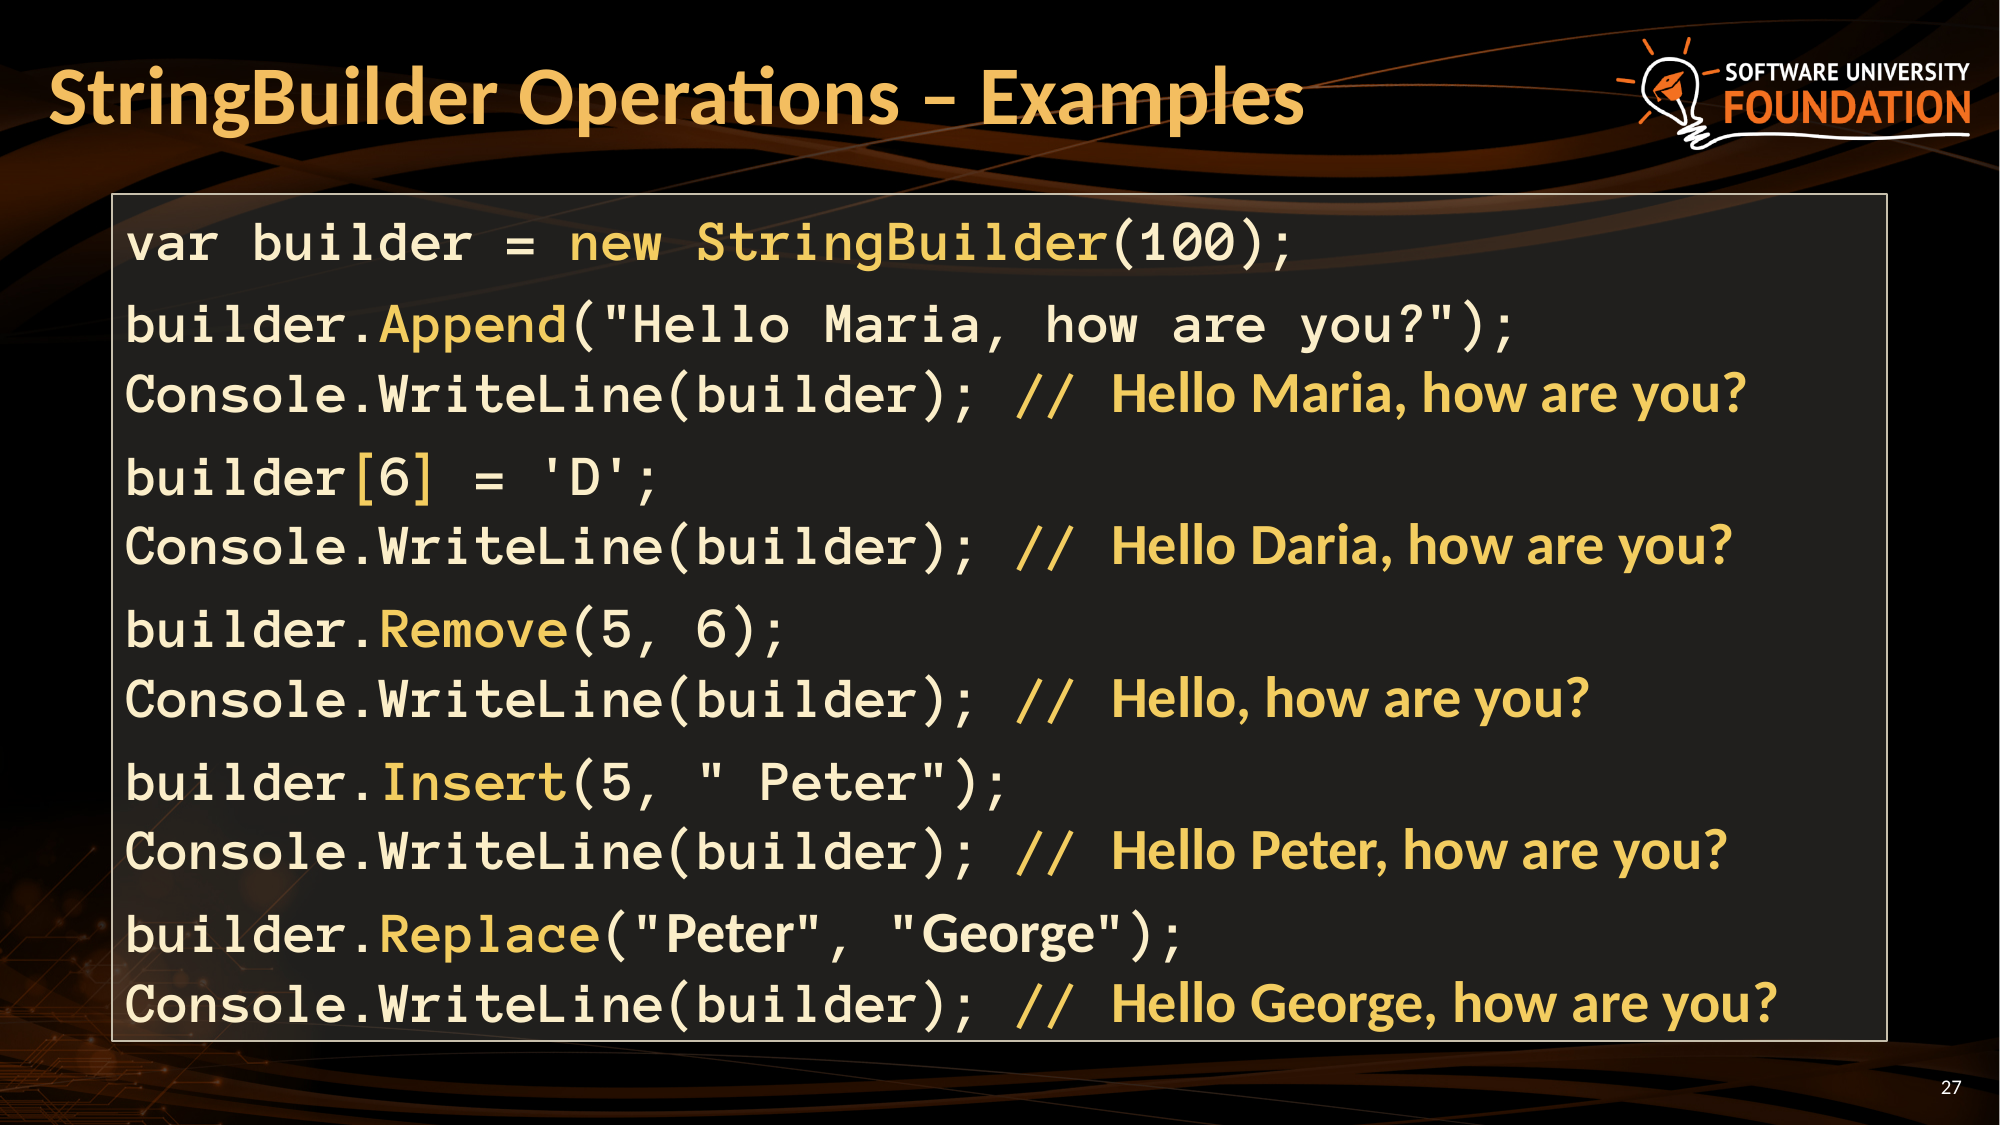

# StringBuilder Operations – Examples
var builder = new StringBuilder(100);
builder.Append("Hello Maria, how are you?");
Console.WriteLine(builder); // Hello Maria, how are you?
builder[6] = 'D';
Console.WriteLine(builder); // Hello Daria, how are you?
builder.Remove(5, 6);
Console.WriteLine(builder); // Hello, how are you?
builder.Insert(5, " Peter");
Console.WriteLine(builder); // Hello Peter, how are you?
builder.Replace("Peter", "George");
Console.WriteLine(builder); // Hello George, how are you?
27